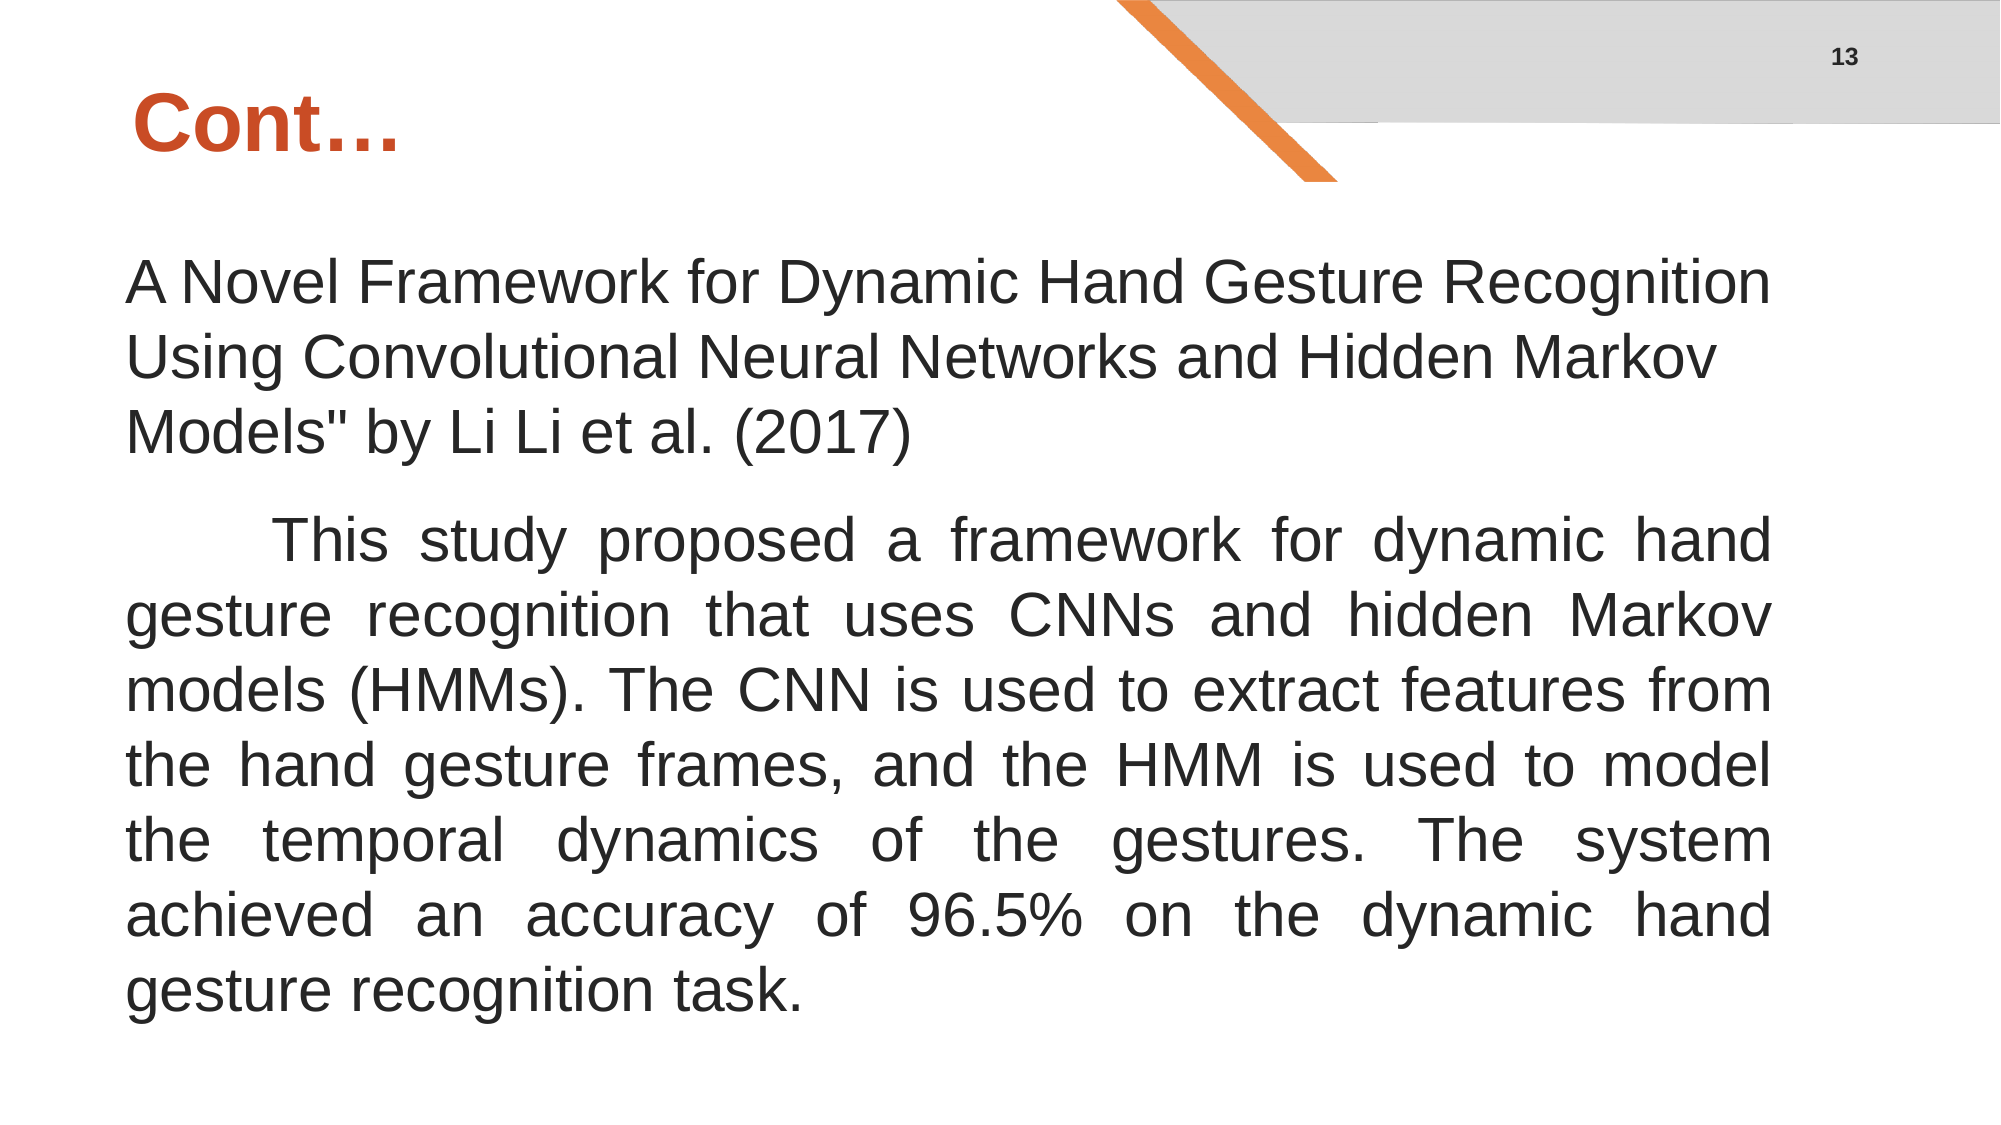

13
# Cont…
A Novel Framework for Dynamic Hand Gesture Recognition Using Convolutional Neural Networks and Hidden Markov Models" by Li Li et al. (2017)
     This study proposed a framework for dynamic hand gesture recognition that uses CNNs and hidden Markov models (HMMs). The CNN is used to extract features from the hand gesture frames, and the HMM is used to model the temporal dynamics of the gestures. The system achieved an accuracy of 96.5% on the dynamic hand gesture recognition task.